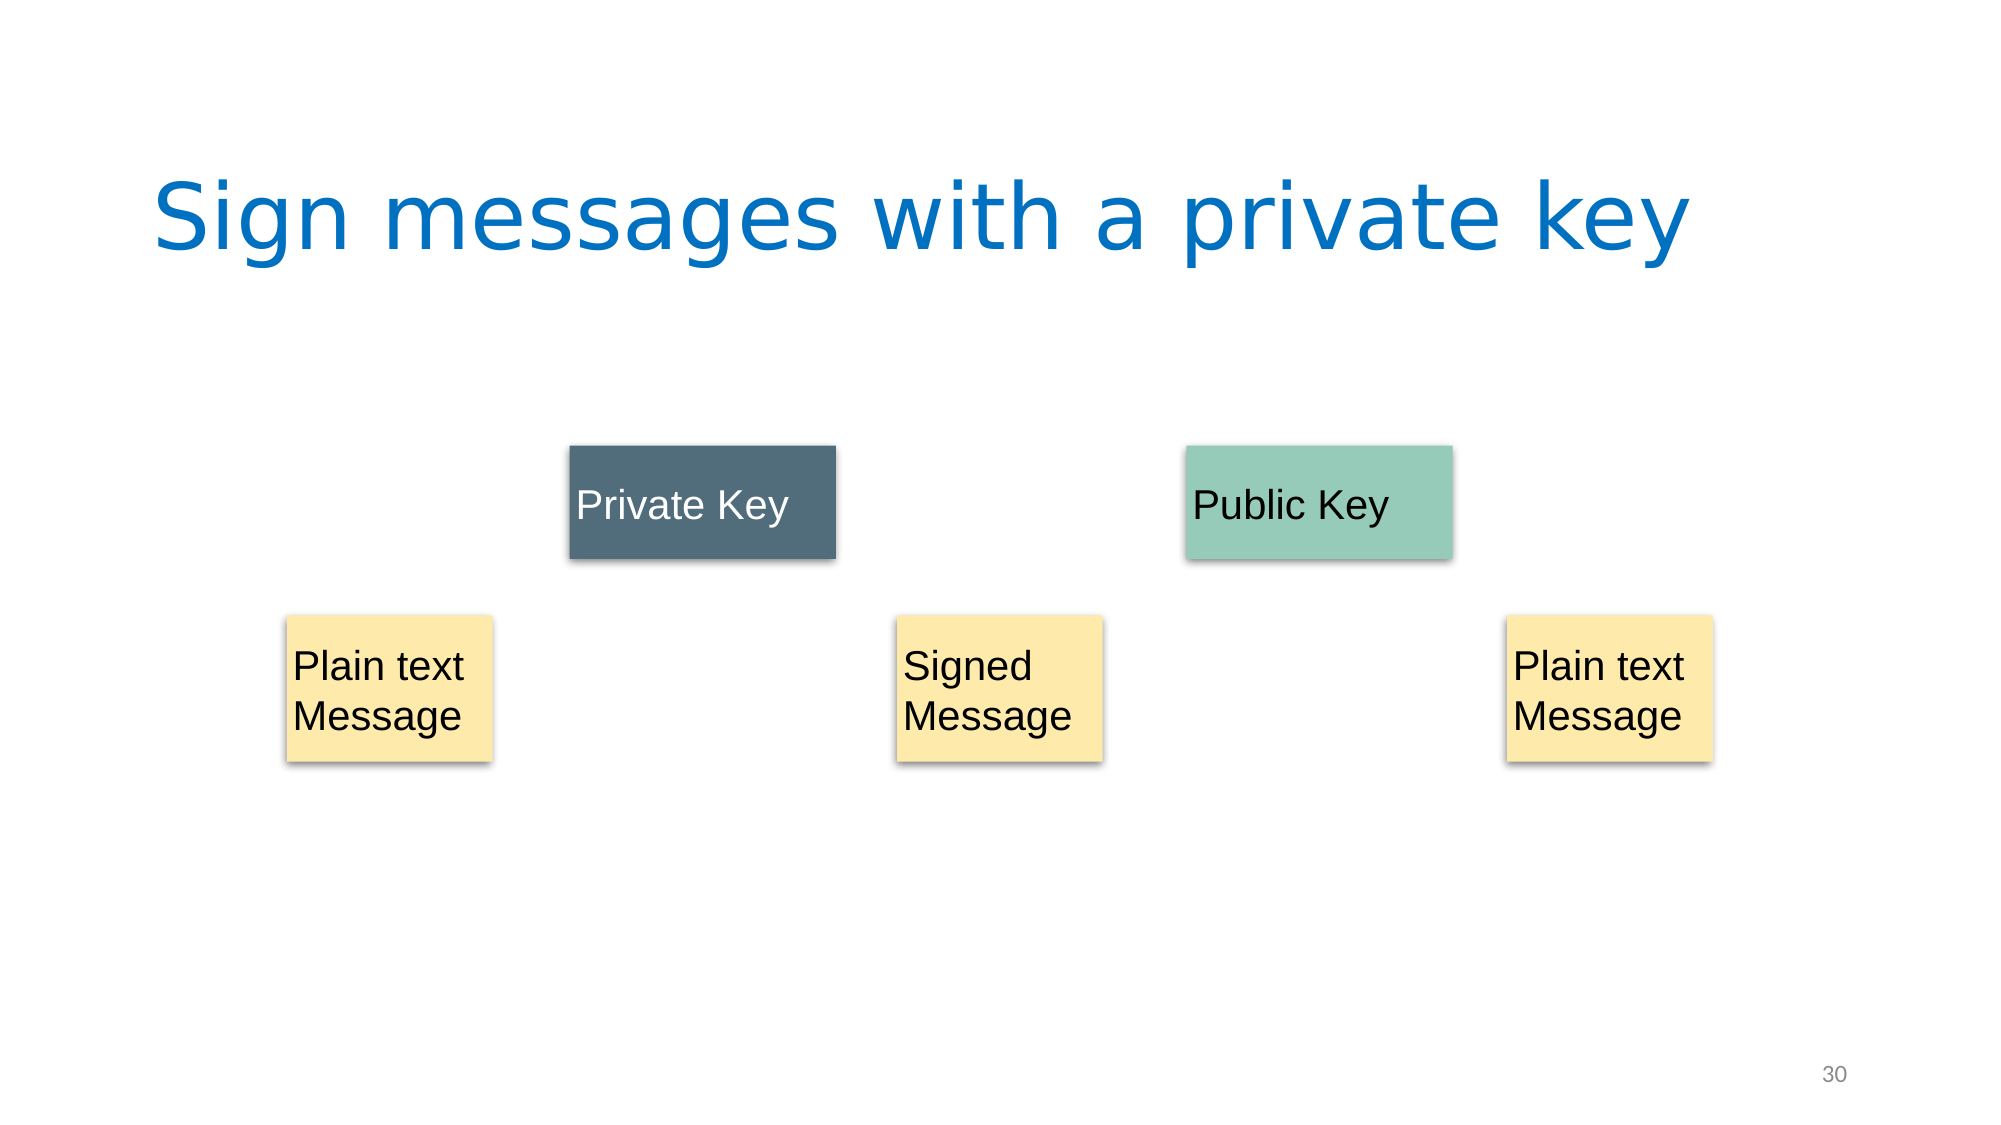

# Sign messages with a private key

Private Key
Public Key
Plain text Message
Signed Message
Plain text Message
30